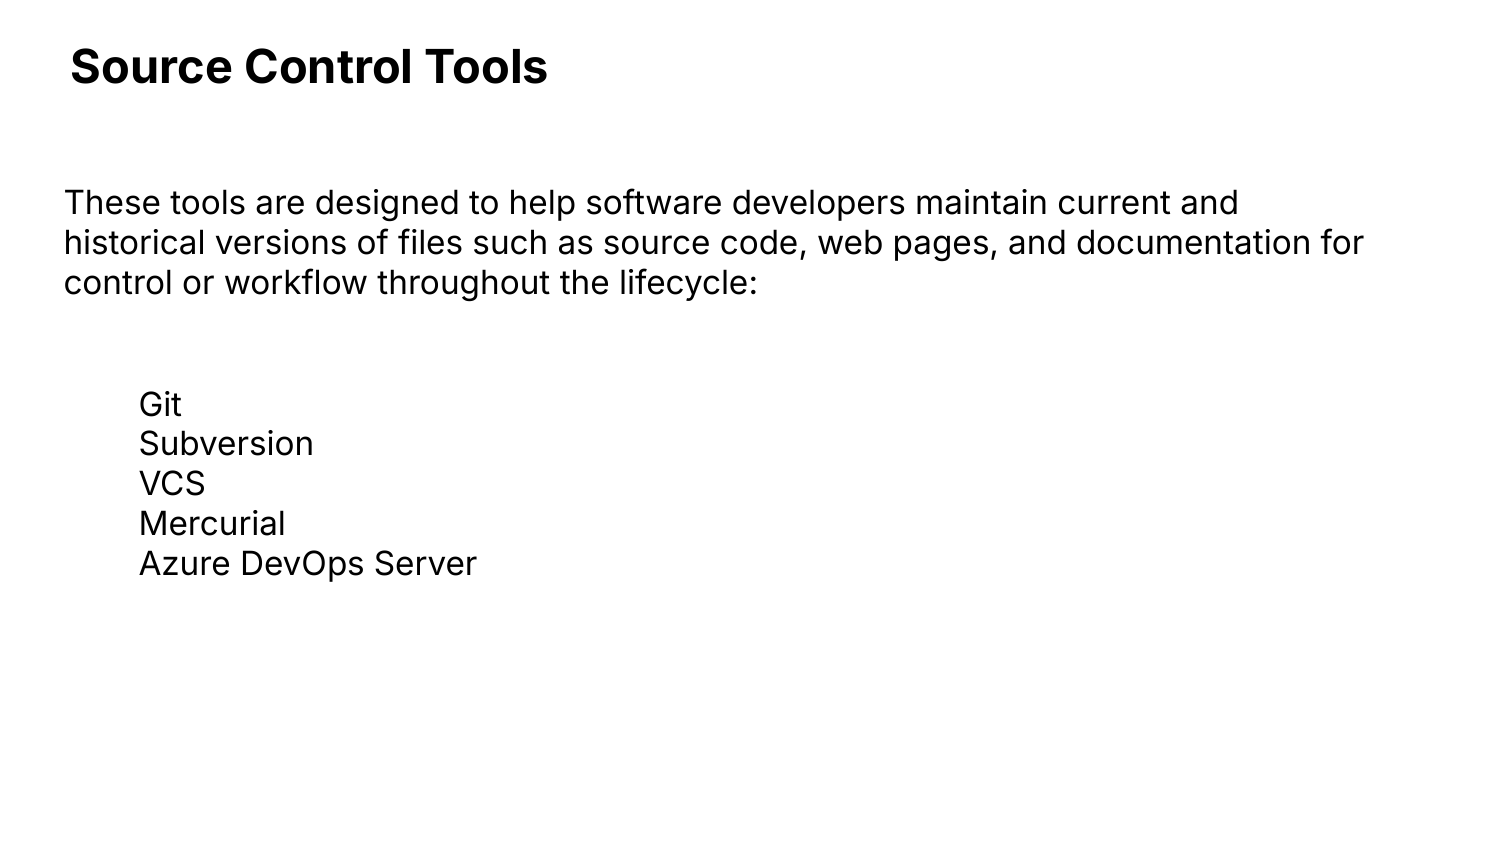

Source Control Tools
These tools are designed to help software developers maintain current and historical versions of files such as source code, web pages, and documentation for control or workflow throughout the lifecycle:

Git
Subversion
VCS
Mercurial
Azure DevOps Server